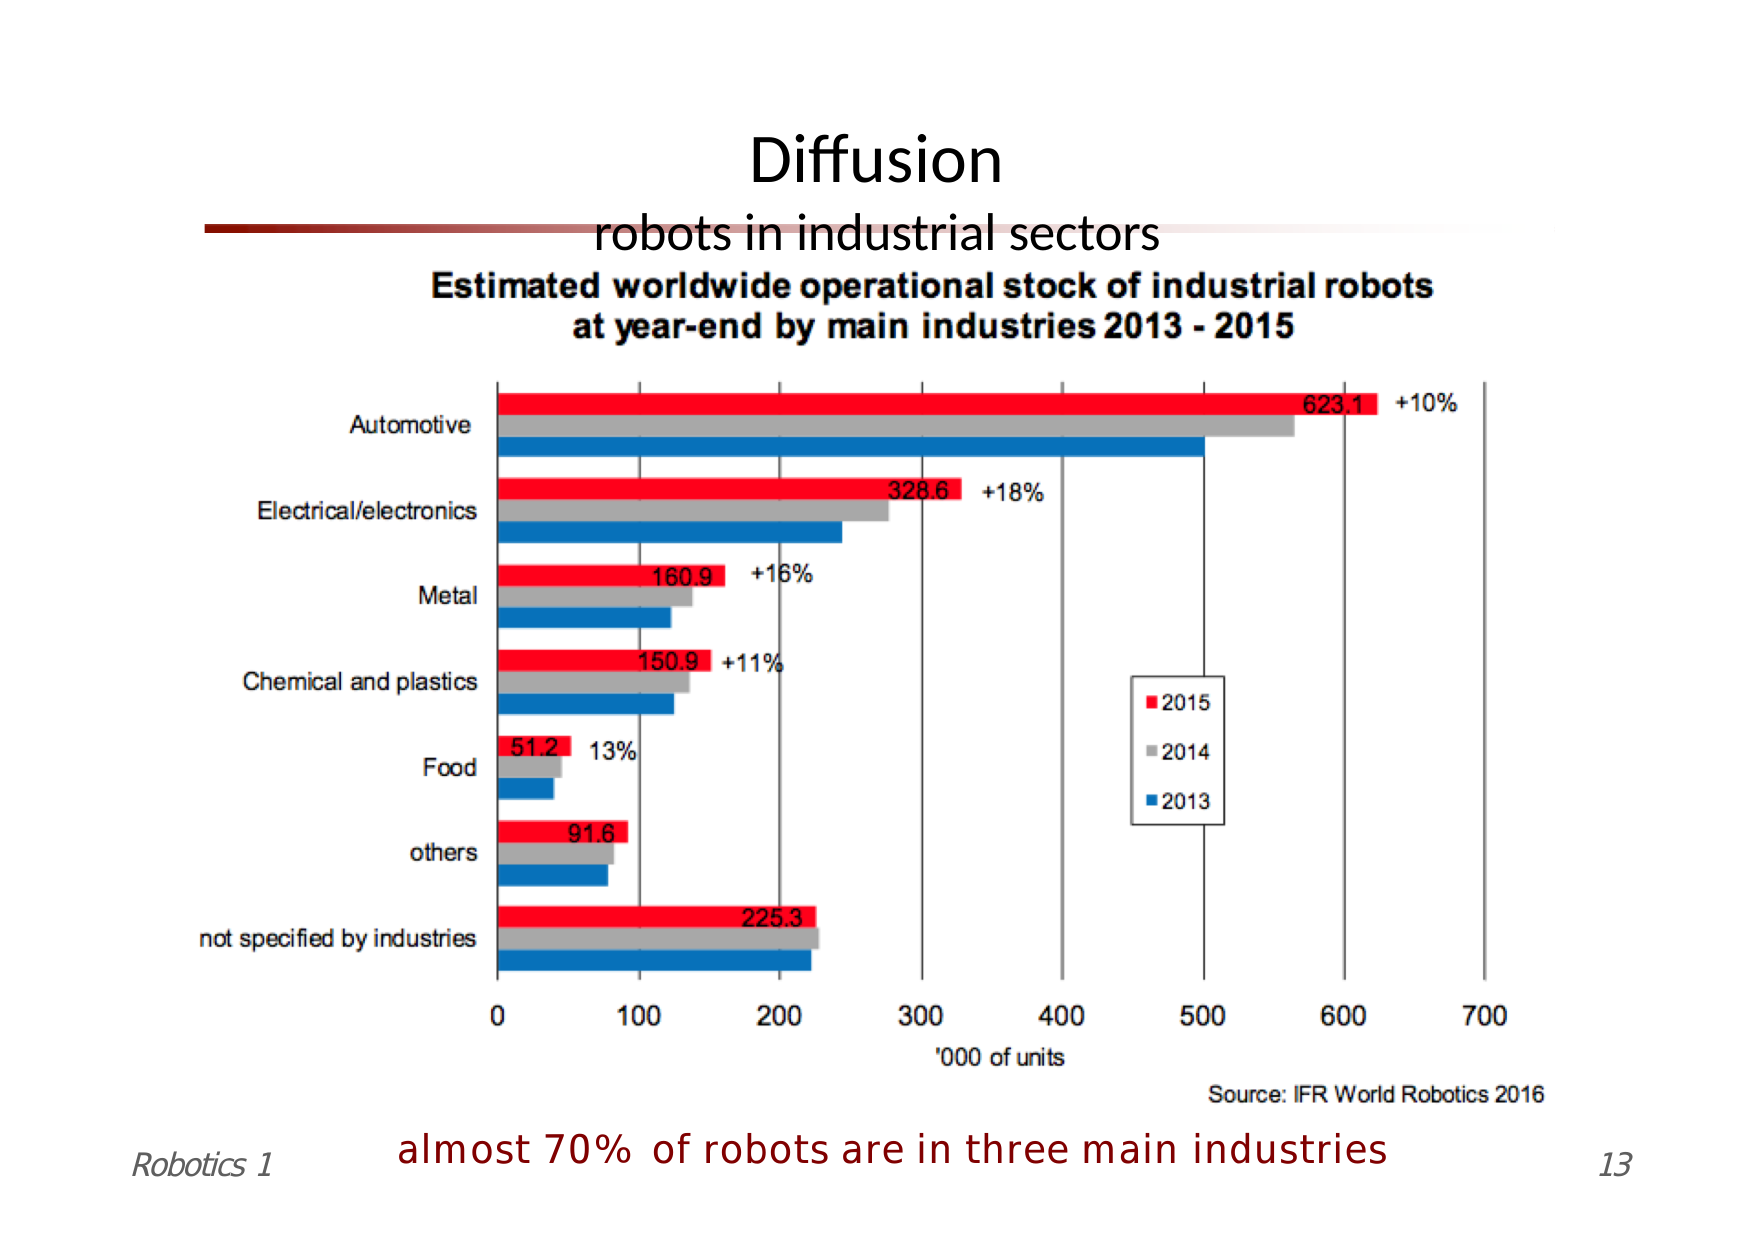

# Diffusion
robots in industrial sectors

almost 70% of robots are in three main industries
Robotics 1
13